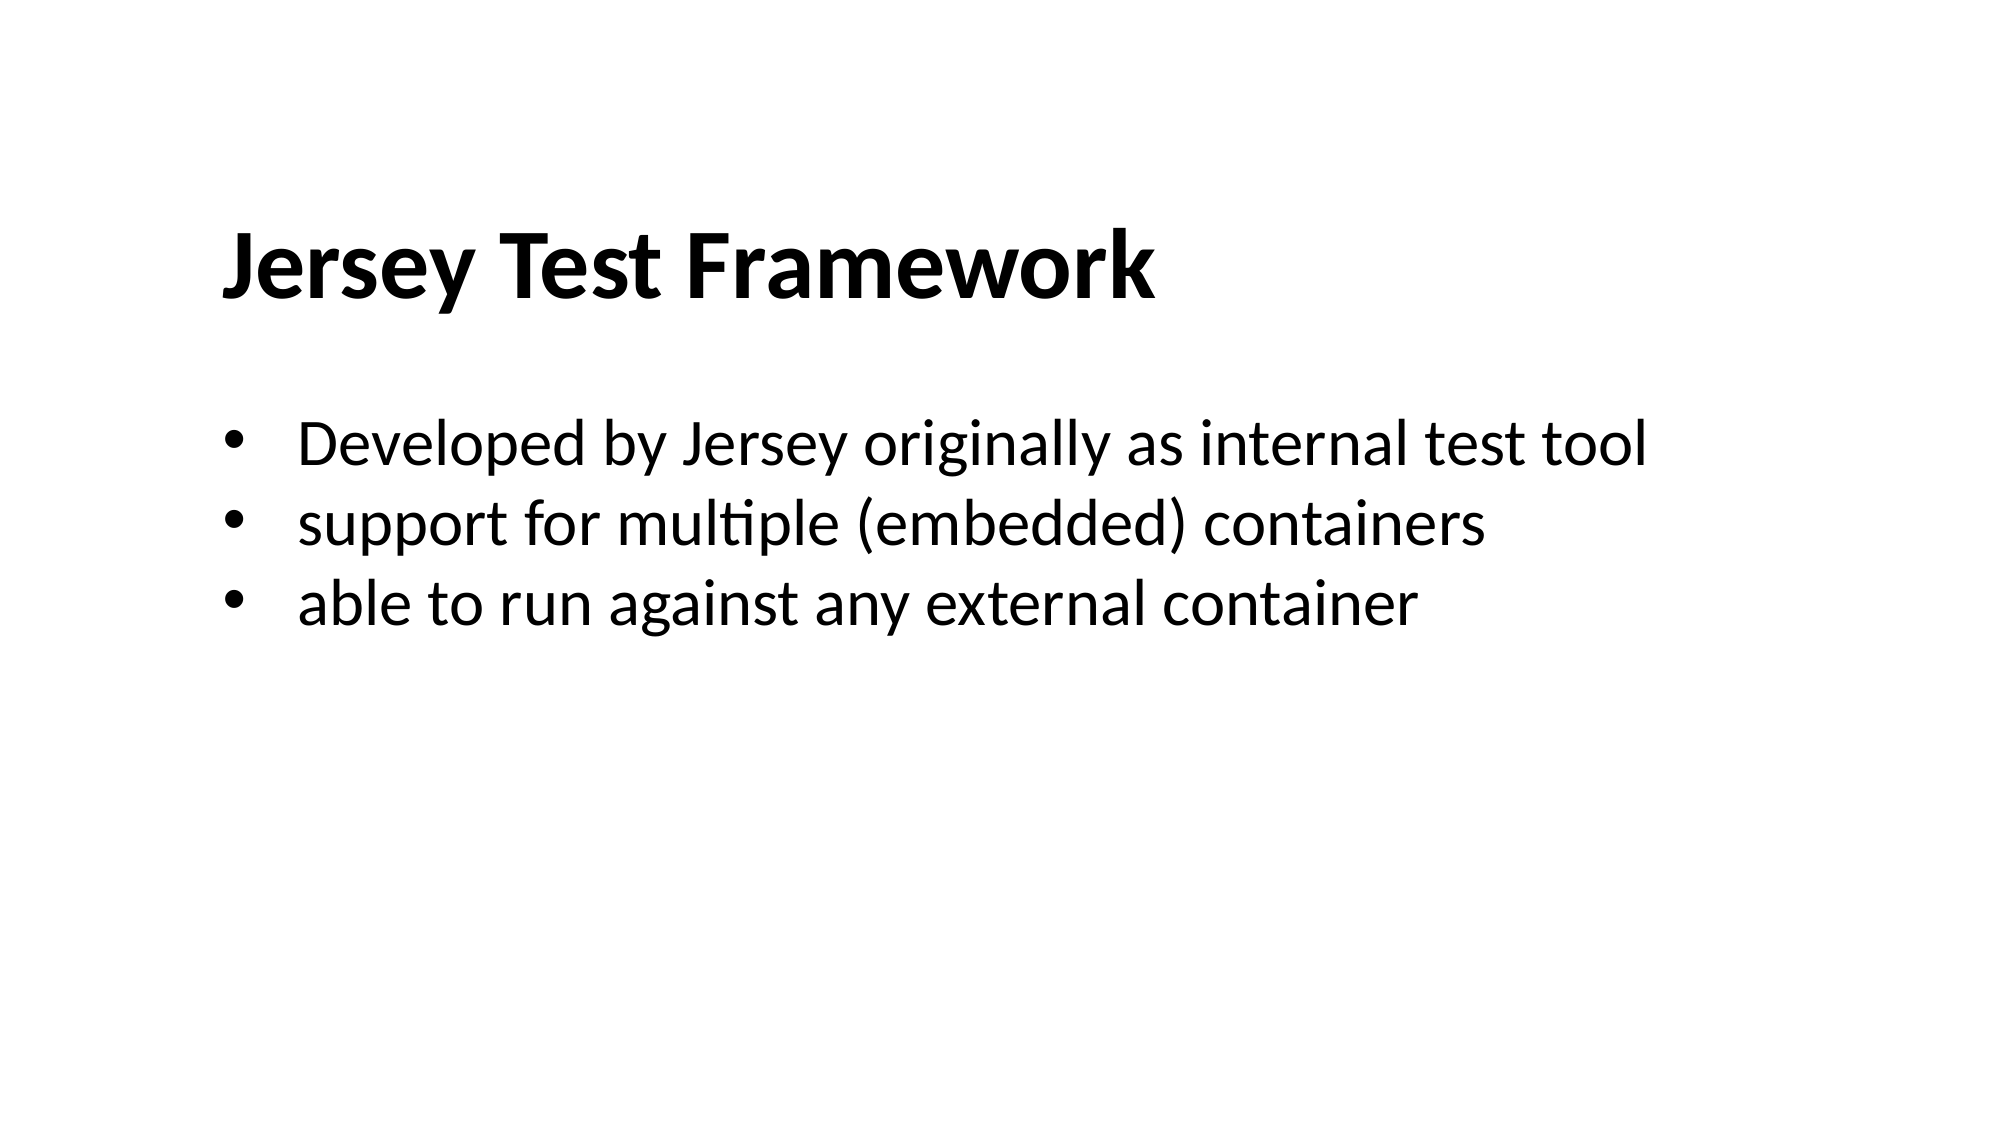

Jersey Test Framework

Developed by Jersey originally as internal test tool
support for multiple (embedded) containers
able to run against any external container